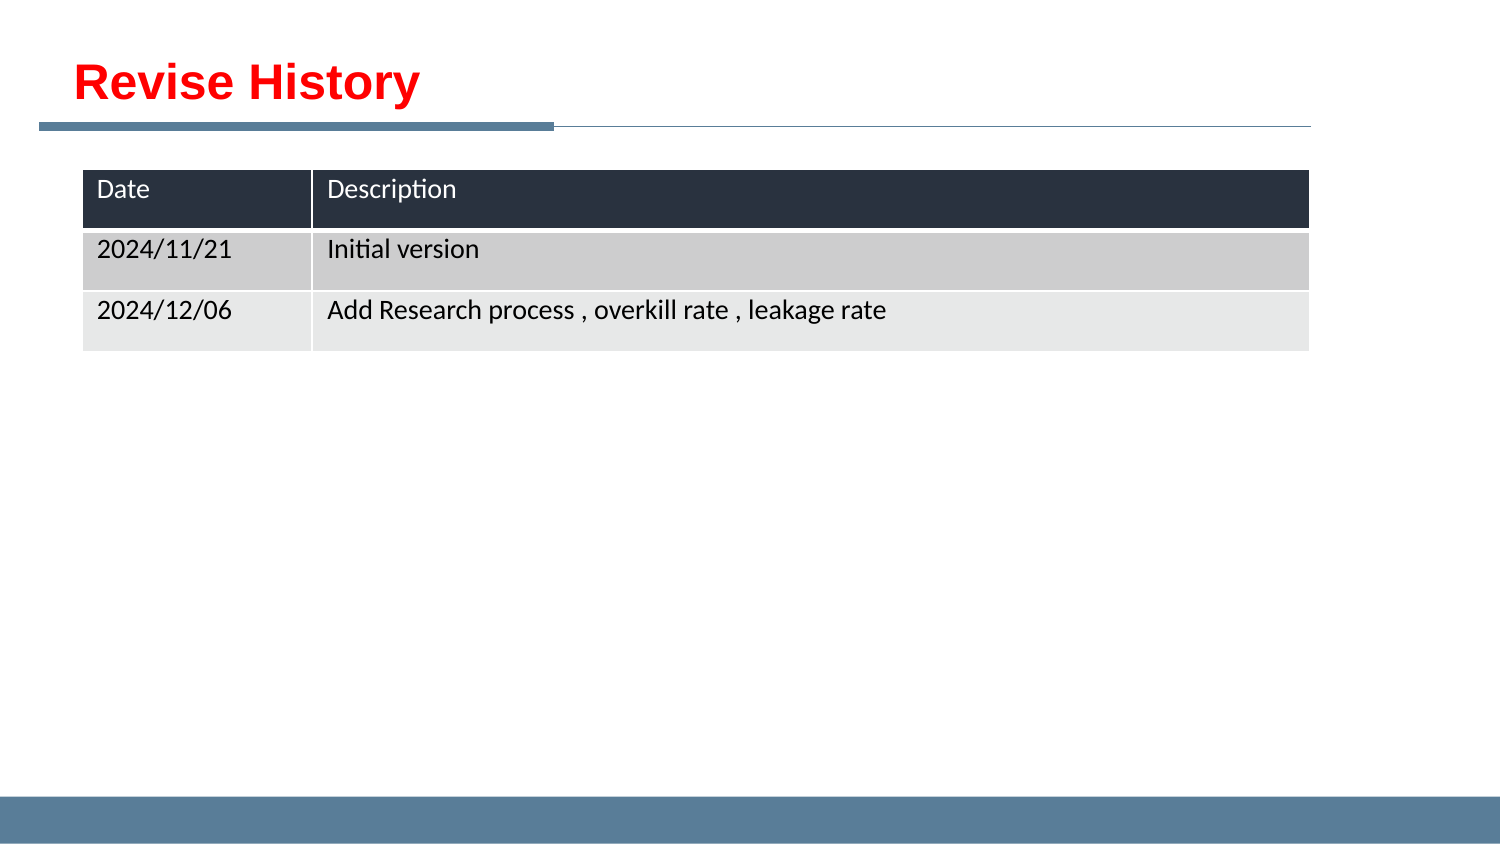

Revise History
| Date | Description |
| --- | --- |
| 2024/11/21 | Initial version |
| 2024/12/06 | Add Research process , overkill rate , leakage rate |